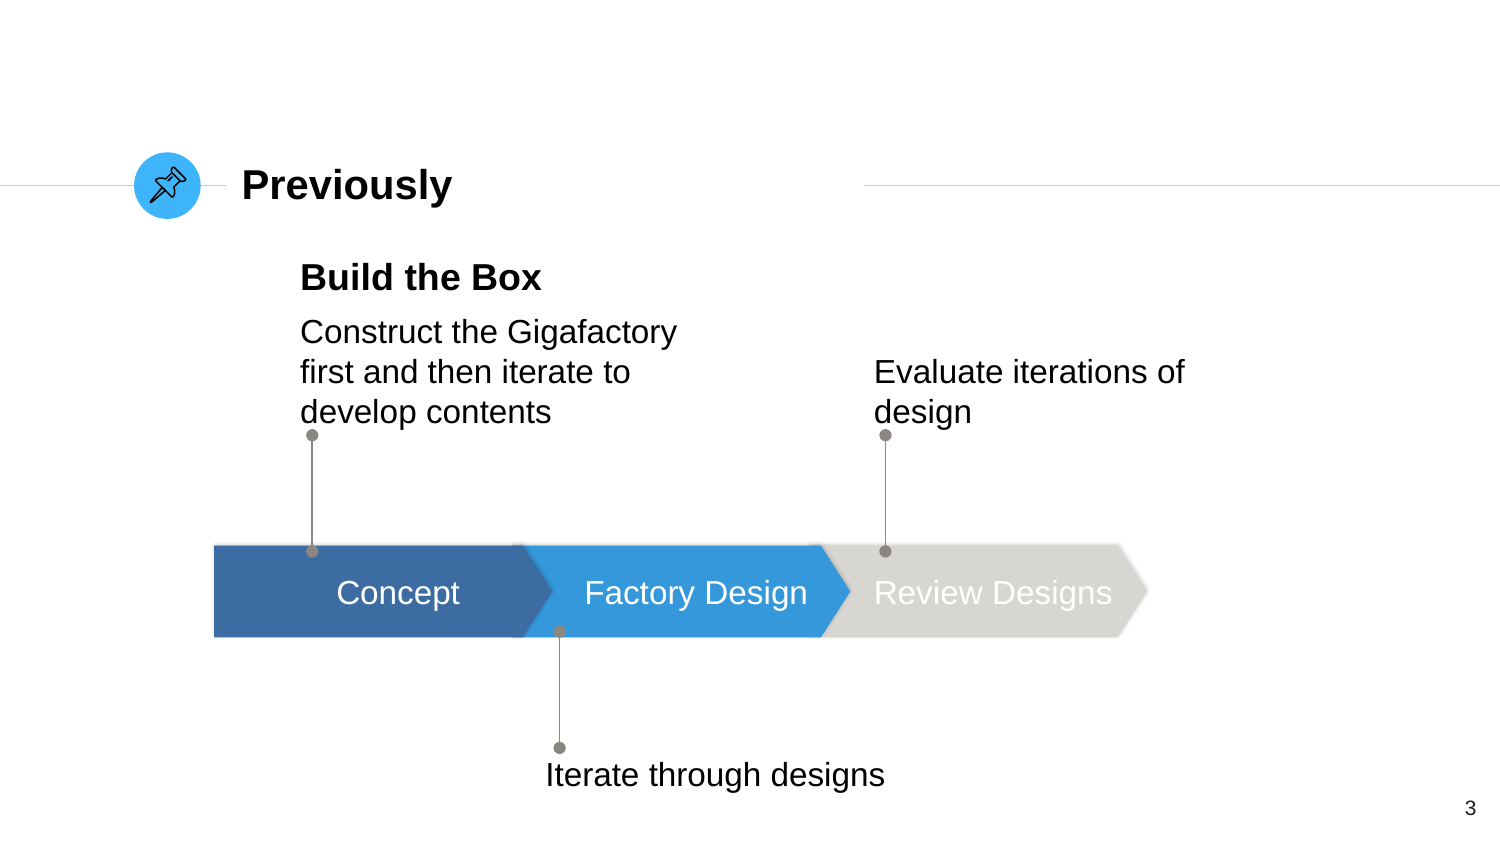

# Previously

Build the Box
Construct the Gigafactory first and then iterate to develop contents
Evaluate iterations of design
Concept
Factory Design
Review Designs
Iterate through designs
3